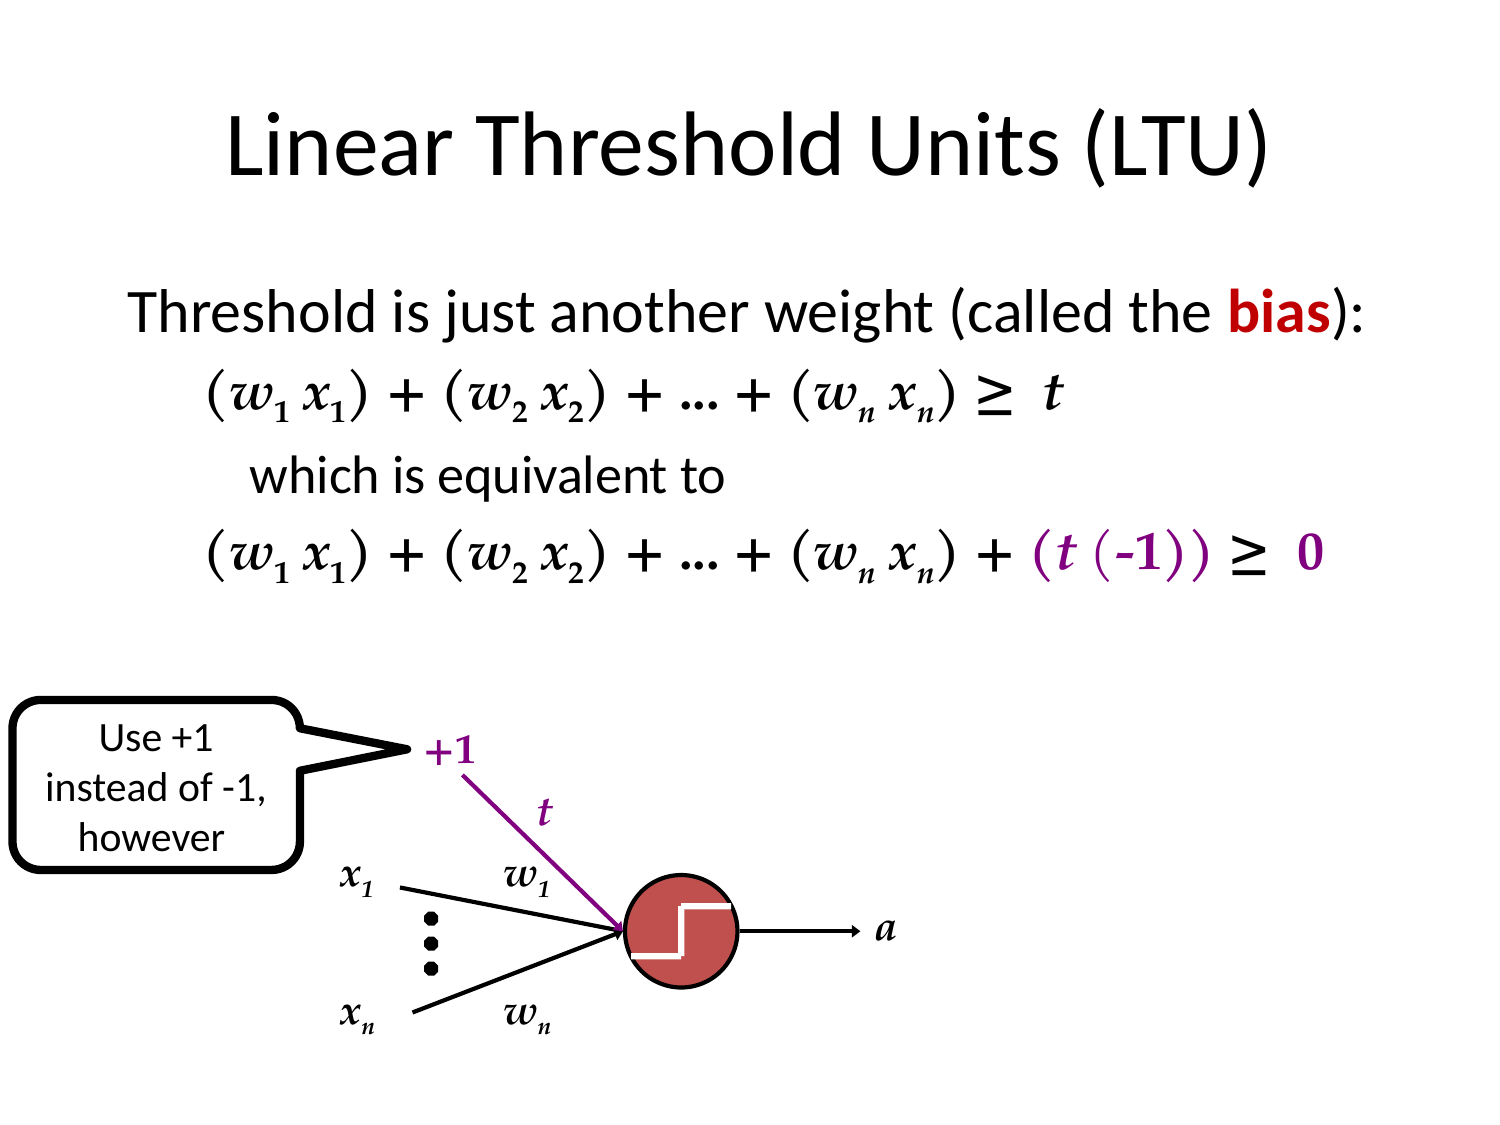

# Linear Threshold Units (LTU)
Threshold is just another weight (called the bias):
(w1 x1) + (w2 x2) + ... + (wn xn) ≥  t
	which is equivalent to
(w1 x1) + (w2 x2) + ... + (wn xn) + (t (-1)) ≥  0
Use +1 instead of -1, however
+1
t
x1

xn
w1
wn

a